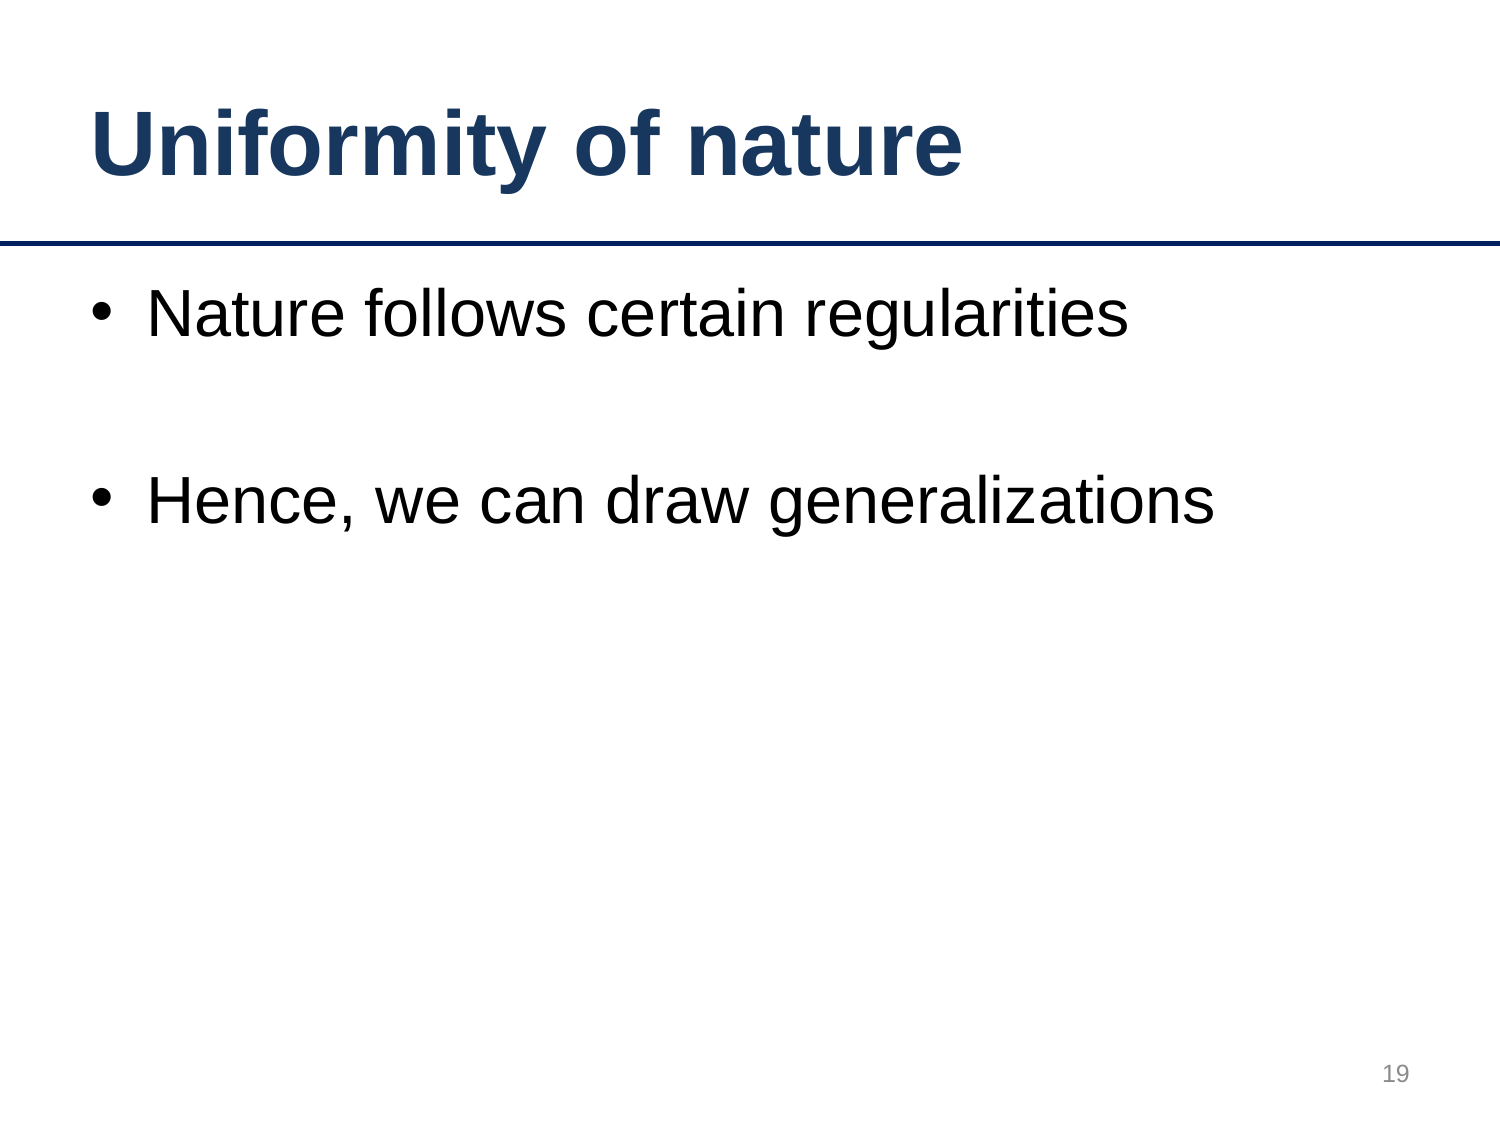

# Uniformity of nature
Nature follows certain regularities

Hence, we can draw generalizations
19